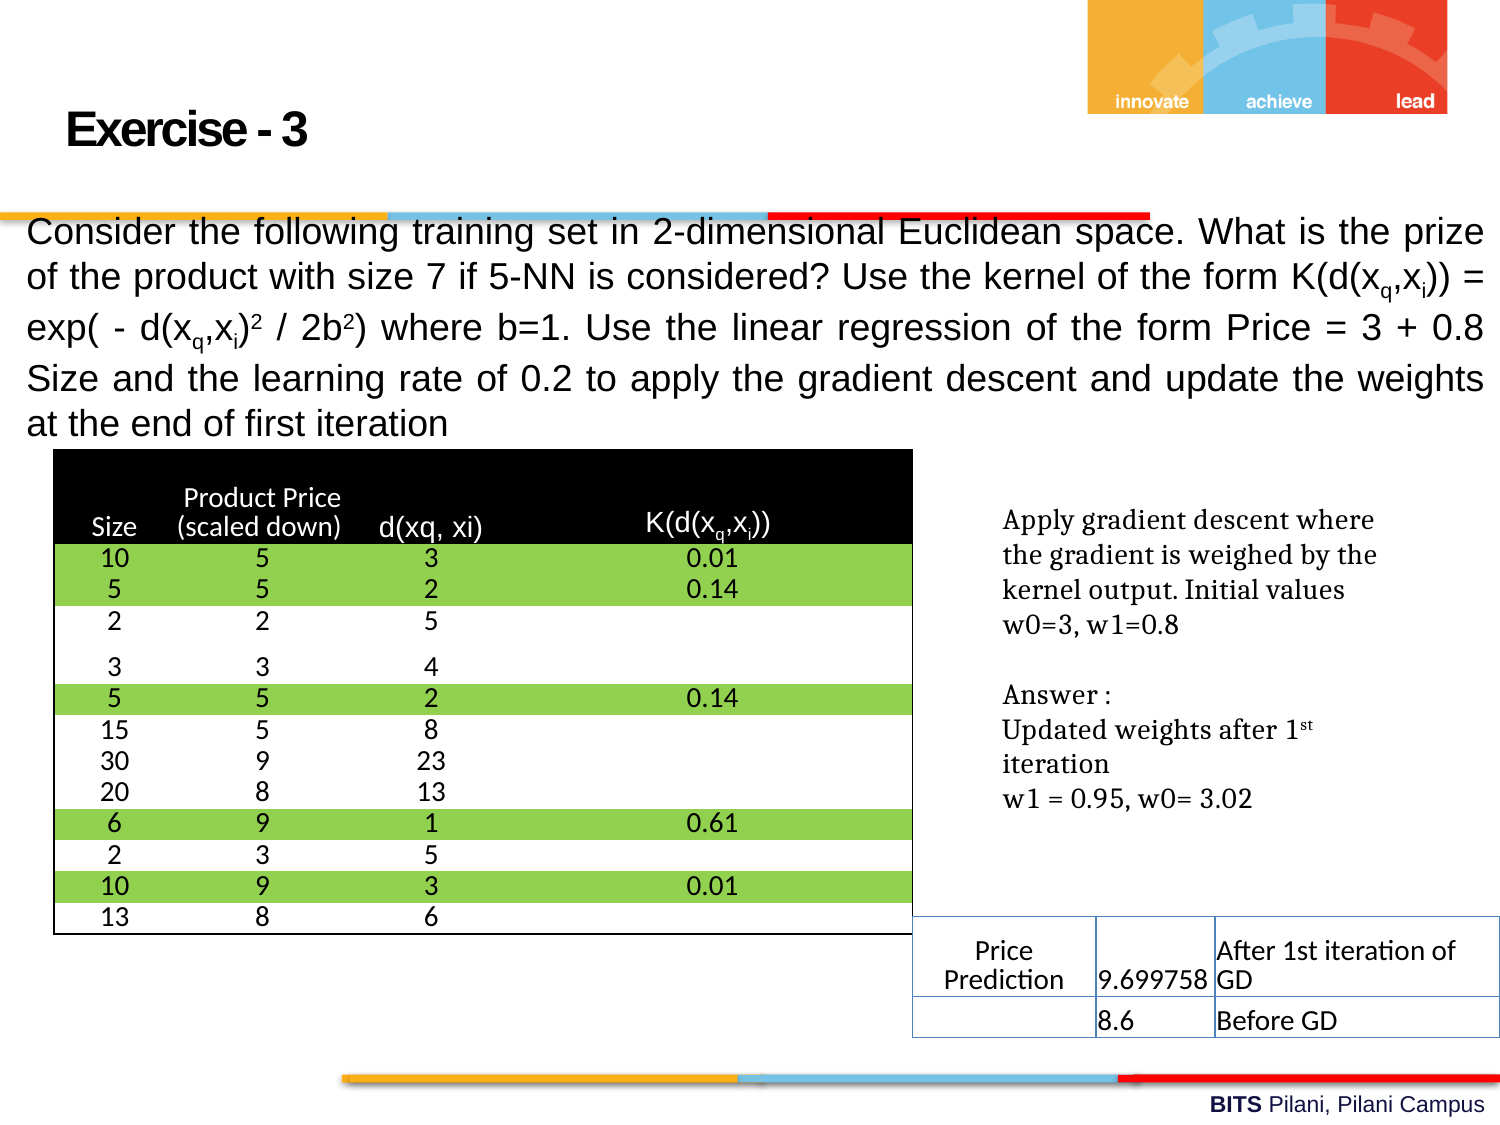

Exercise - 3
Consider the following training set in 2-dimensional Euclidean space. What is the prize of the product with size 7 if 5-NN is considered? Use the kernel of the form K(d(xq,xi)) = exp( - d(xq,xi)2 / 2b2) where b=1. Use the linear regression of the form Price = 3 + 0.8 Size and the learning rate of 0.2 to apply the gradient descent and update the weights at the end of first iteration
| Size | Product Price (scaled down) | d(xq, xi) | K(d(xq,xi)) |
| --- | --- | --- | --- |
| 10 | 5 | 3 | 0.01 |
| 5 | 5 | 2 | 0.14 |
| 2 | 2 | 5 |  |
| 3 | 3 | 4 |  |
| 5 | 5 | 2 | 0.14 |
| 15 | 5 | 8 |  |
| 30 | 9 | 23 |  |
| 20 | 8 | 13 |  |
| 6 | 9 | 1 | 0.61 |
| 2 | 3 | 5 |  |
| 10 | 9 | 3 | 0.01 |
| 13 | 8 | 6 |  |
Apply gradient descent where the gradient is weighed by the kernel output. Initial values
w0=3, w1=0.8

Answer :
Updated weights after 1st iteration
w1 = 0.95, w0= 3.02
| Price Prediction | 9.699758 | After 1st iteration of GD |
| --- | --- | --- |
|  | 8.6 | Before GD |